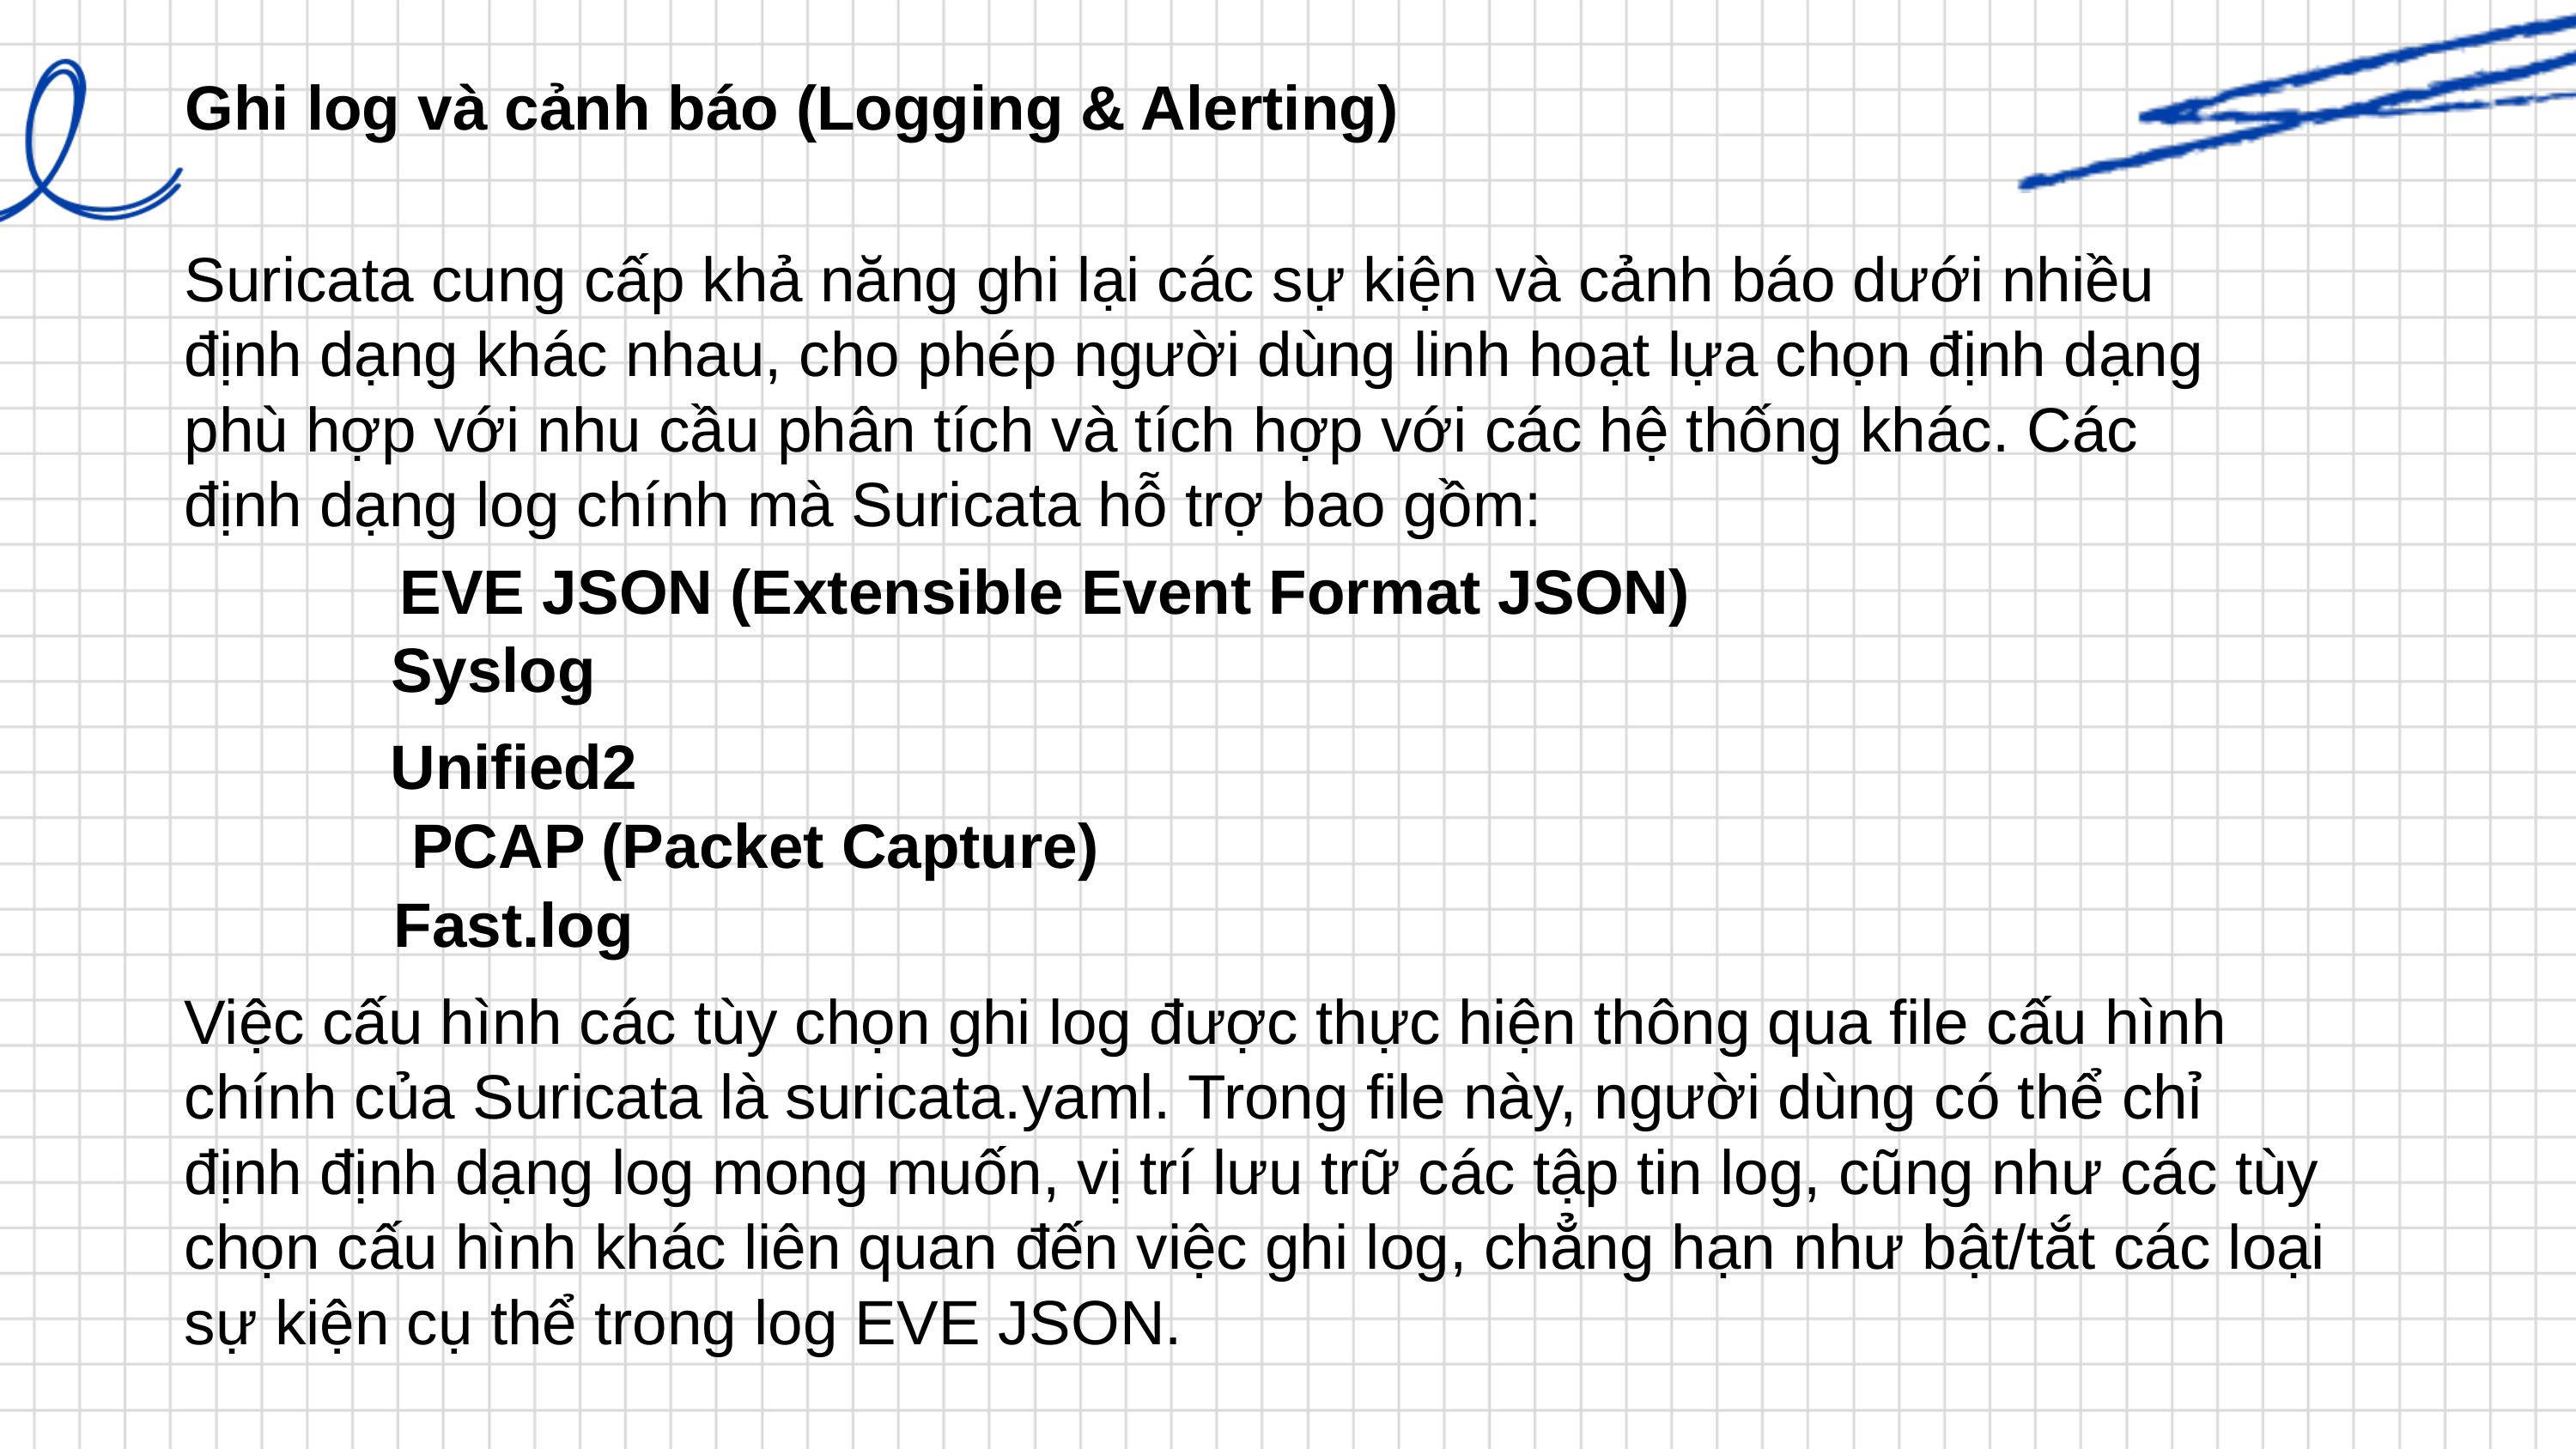

Ghi log và cảnh báo (Logging & Alerting)
Suricata cung cấp khả năng ghi lại các sự kiện và cảnh báo dưới nhiều định dạng khác nhau, cho phép người dùng linh hoạt lựa chọn định dạng phù hợp với nhu cầu phân tích và tích hợp với các hệ thống khác. Các định dạng log chính mà Suricata hỗ trợ bao gồm:
EVE JSON (Extensible Event Format JSON)
Syslog
Unified2
PCAP (Packet Capture)
Fast.log
Việc cấu hình các tùy chọn ghi log được thực hiện thông qua file cấu hình chính của Suricata là suricata.yaml. Trong file này, người dùng có thể chỉ định định dạng log mong muốn, vị trí lưu trữ các tập tin log, cũng như các tùy chọn cấu hình khác liên quan đến việc ghi log, chẳng hạn như bật/tắt các loại sự kiện cụ thể trong log EVE JSON.